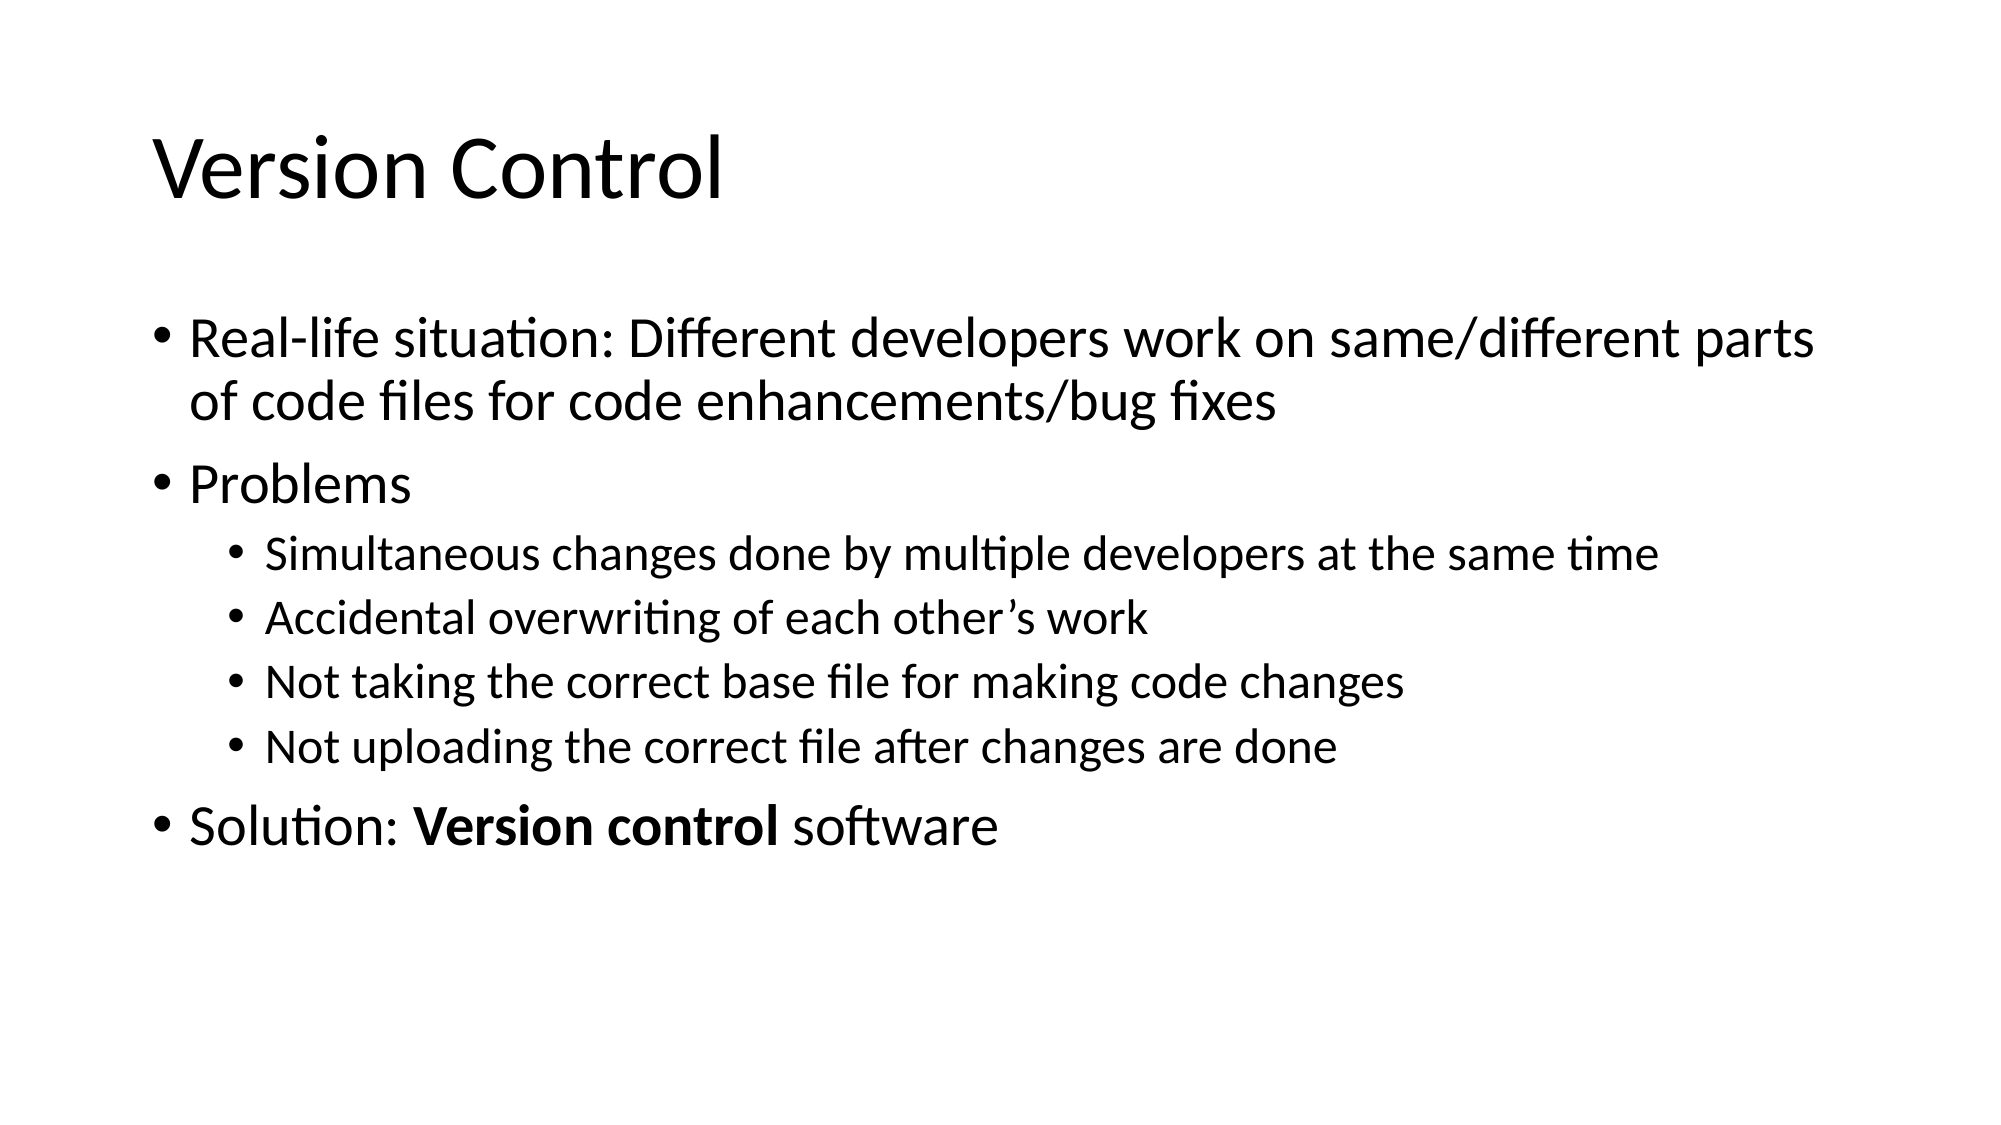

# Version Control
Real-life situation: Different developers work on same/different parts of code files for code enhancements/bug fixes
Problems
Simultaneous changes done by multiple developers at the same time
Accidental overwriting of each other’s work
Not taking the correct base file for making code changes
Not uploading the correct file after changes are done
Solution: Version control software